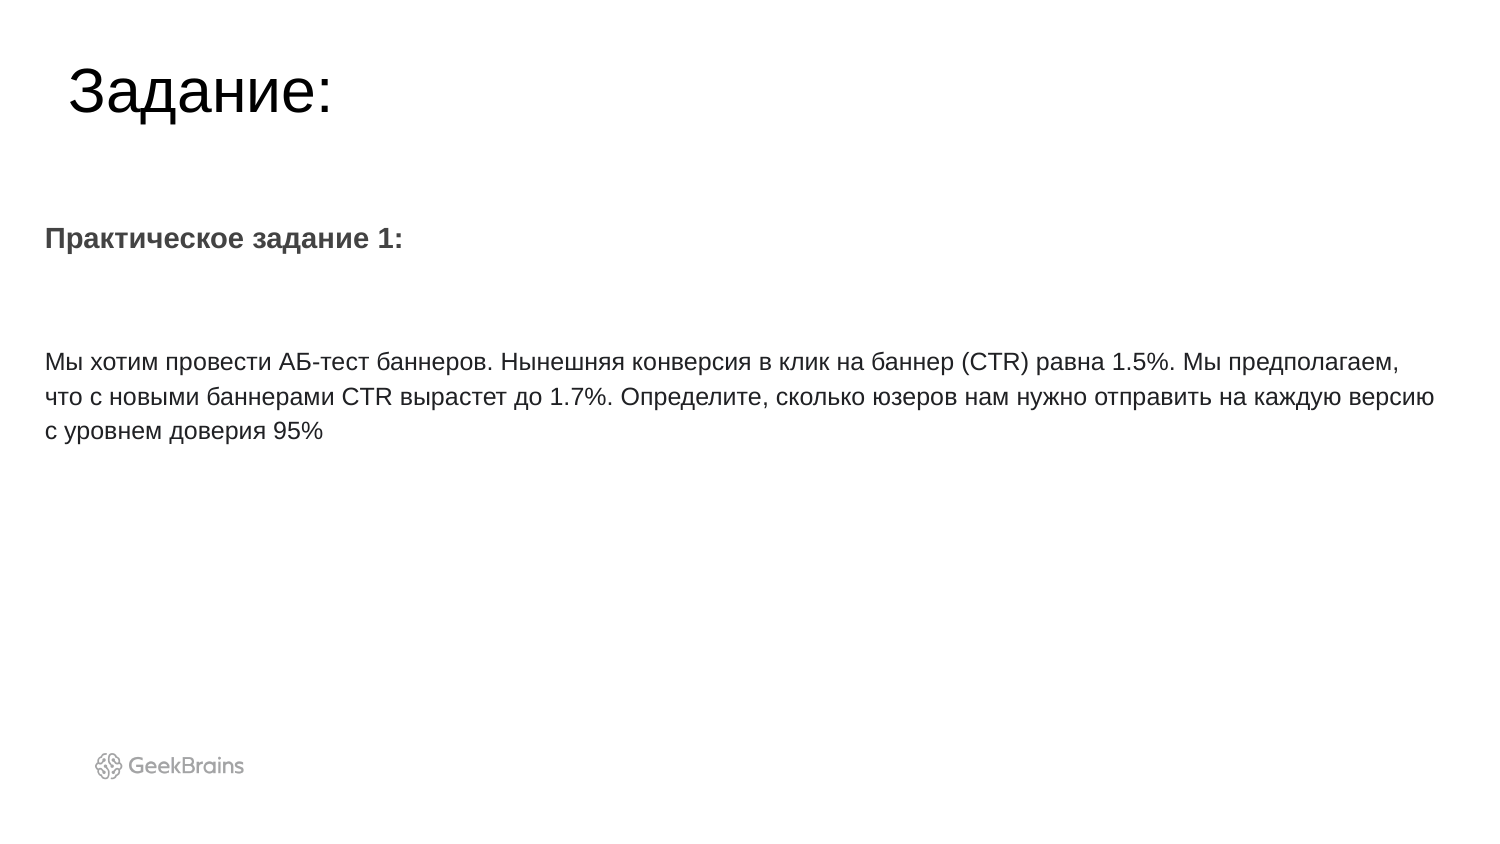

Задание:
Практическое задание 1:

Мы хотим провести АБ-тест баннеров. Нынешняя конверсия в клик на баннер (CTR) равна 1.5%. Мы предполагаем, что с новыми баннерами CTR вырастет до 1.7%. Определите, сколько юзеров нам нужно отправить на каждую версию с уровнем доверия 95%